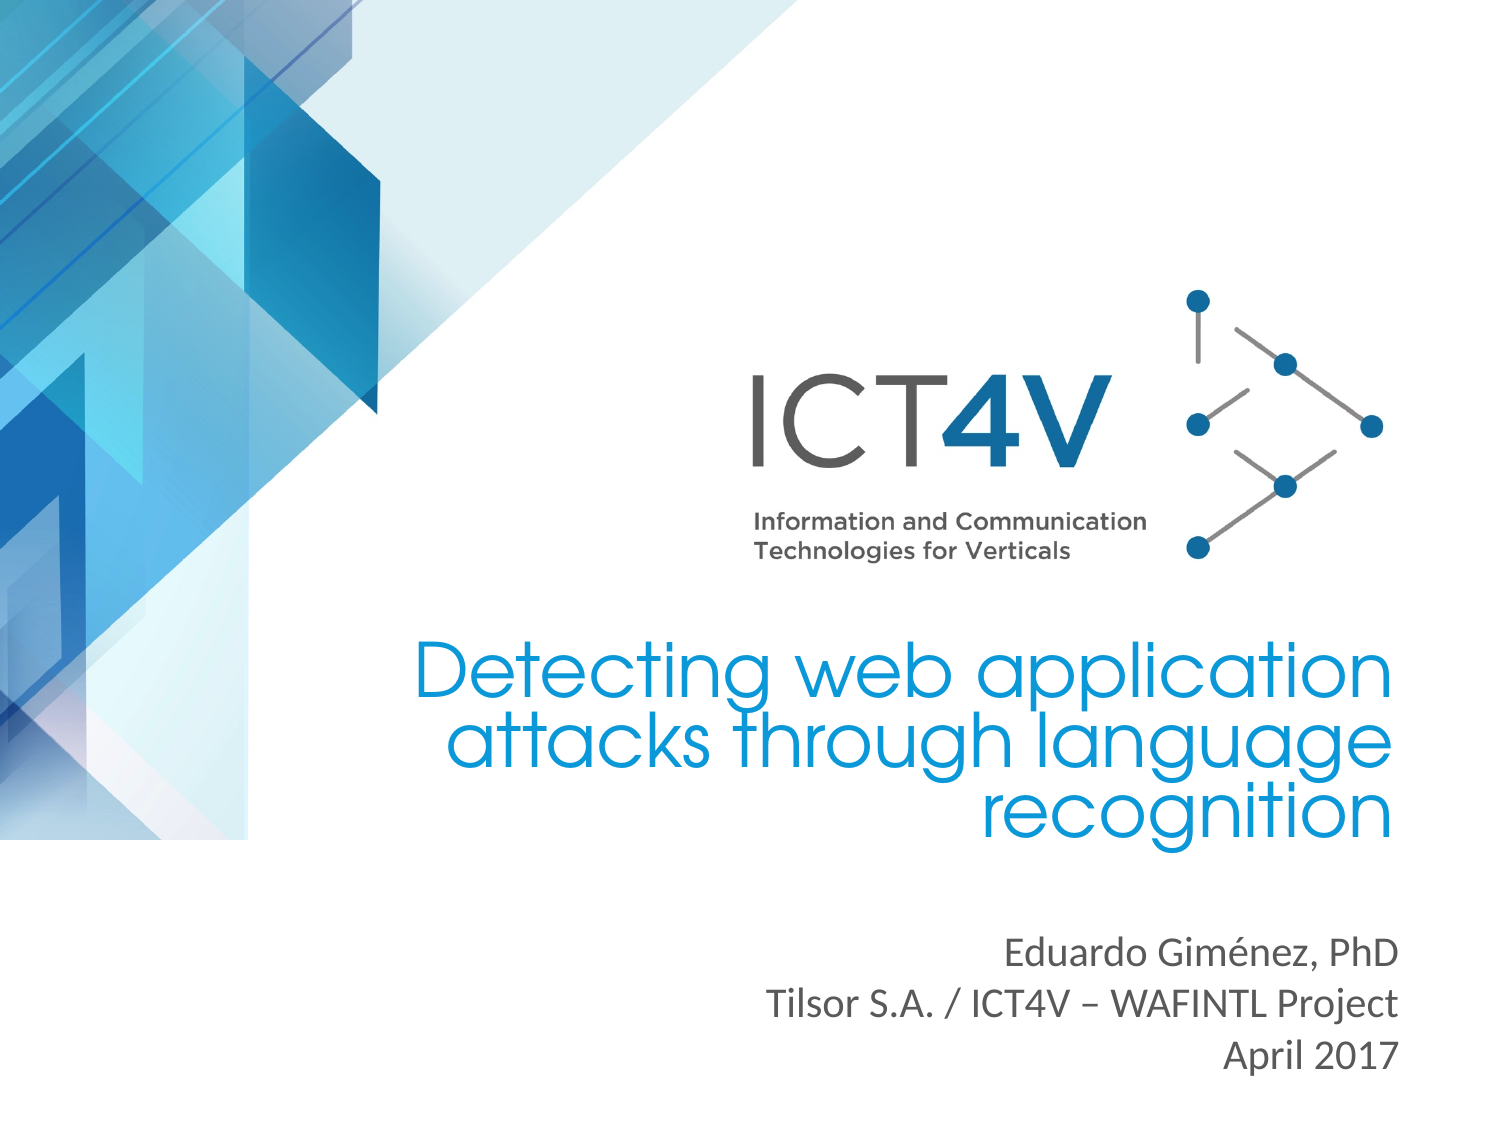

# Detecting web application attacks through language recognition
Eduardo Giménez, PhD
Tilsor S.A. / ICT4V – WAFINTL Project
April 2017